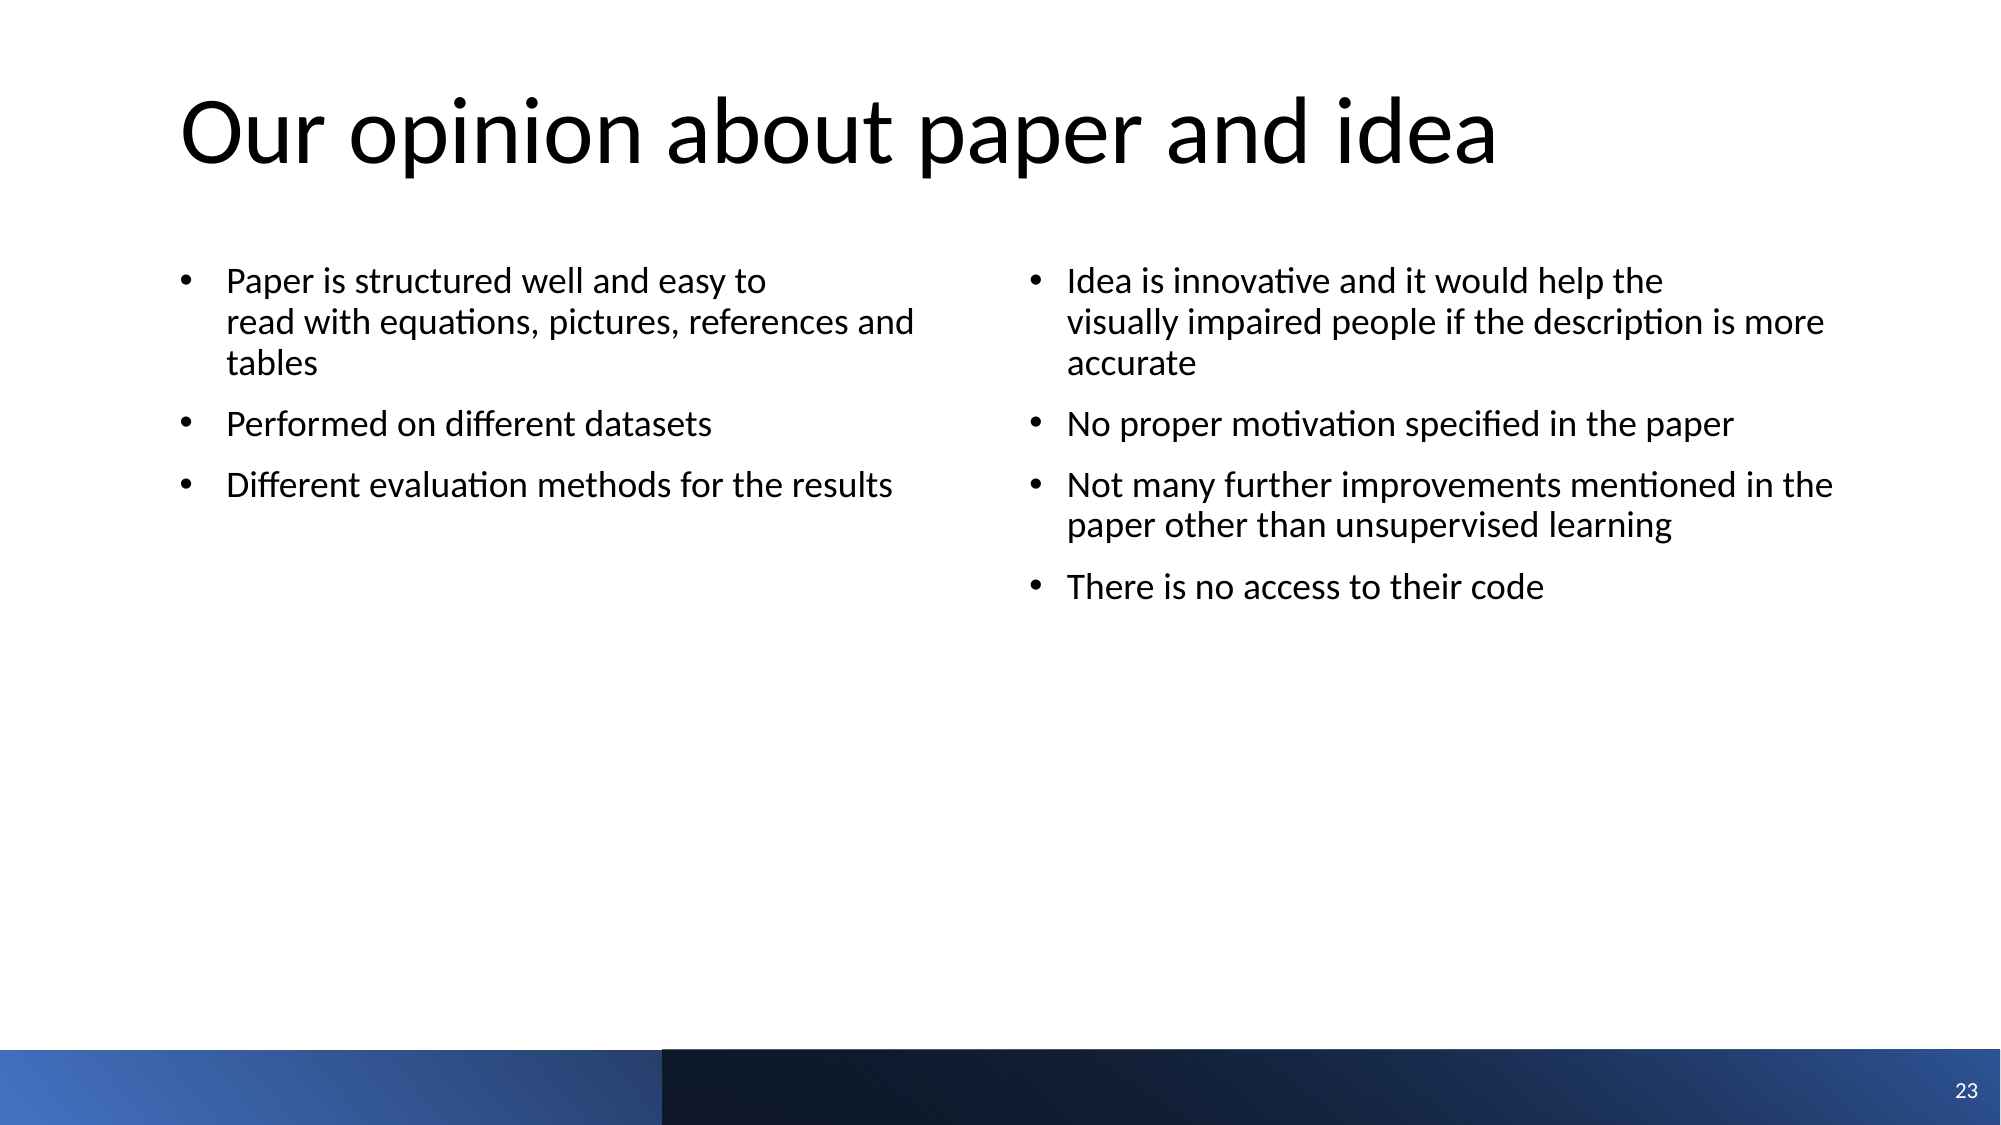

Our opinion about paper and idea
Paper is structured well and easy to read with equations, pictures, references and tables
Performed on different datasets
Different evaluation methods for the results

Idea is innovative and it would help the visually impaired people if the description is more accurate
No proper motivation specified in the paper
Not many further improvements mentioned in the paper other than unsupervised learning
There is no access to their code

23